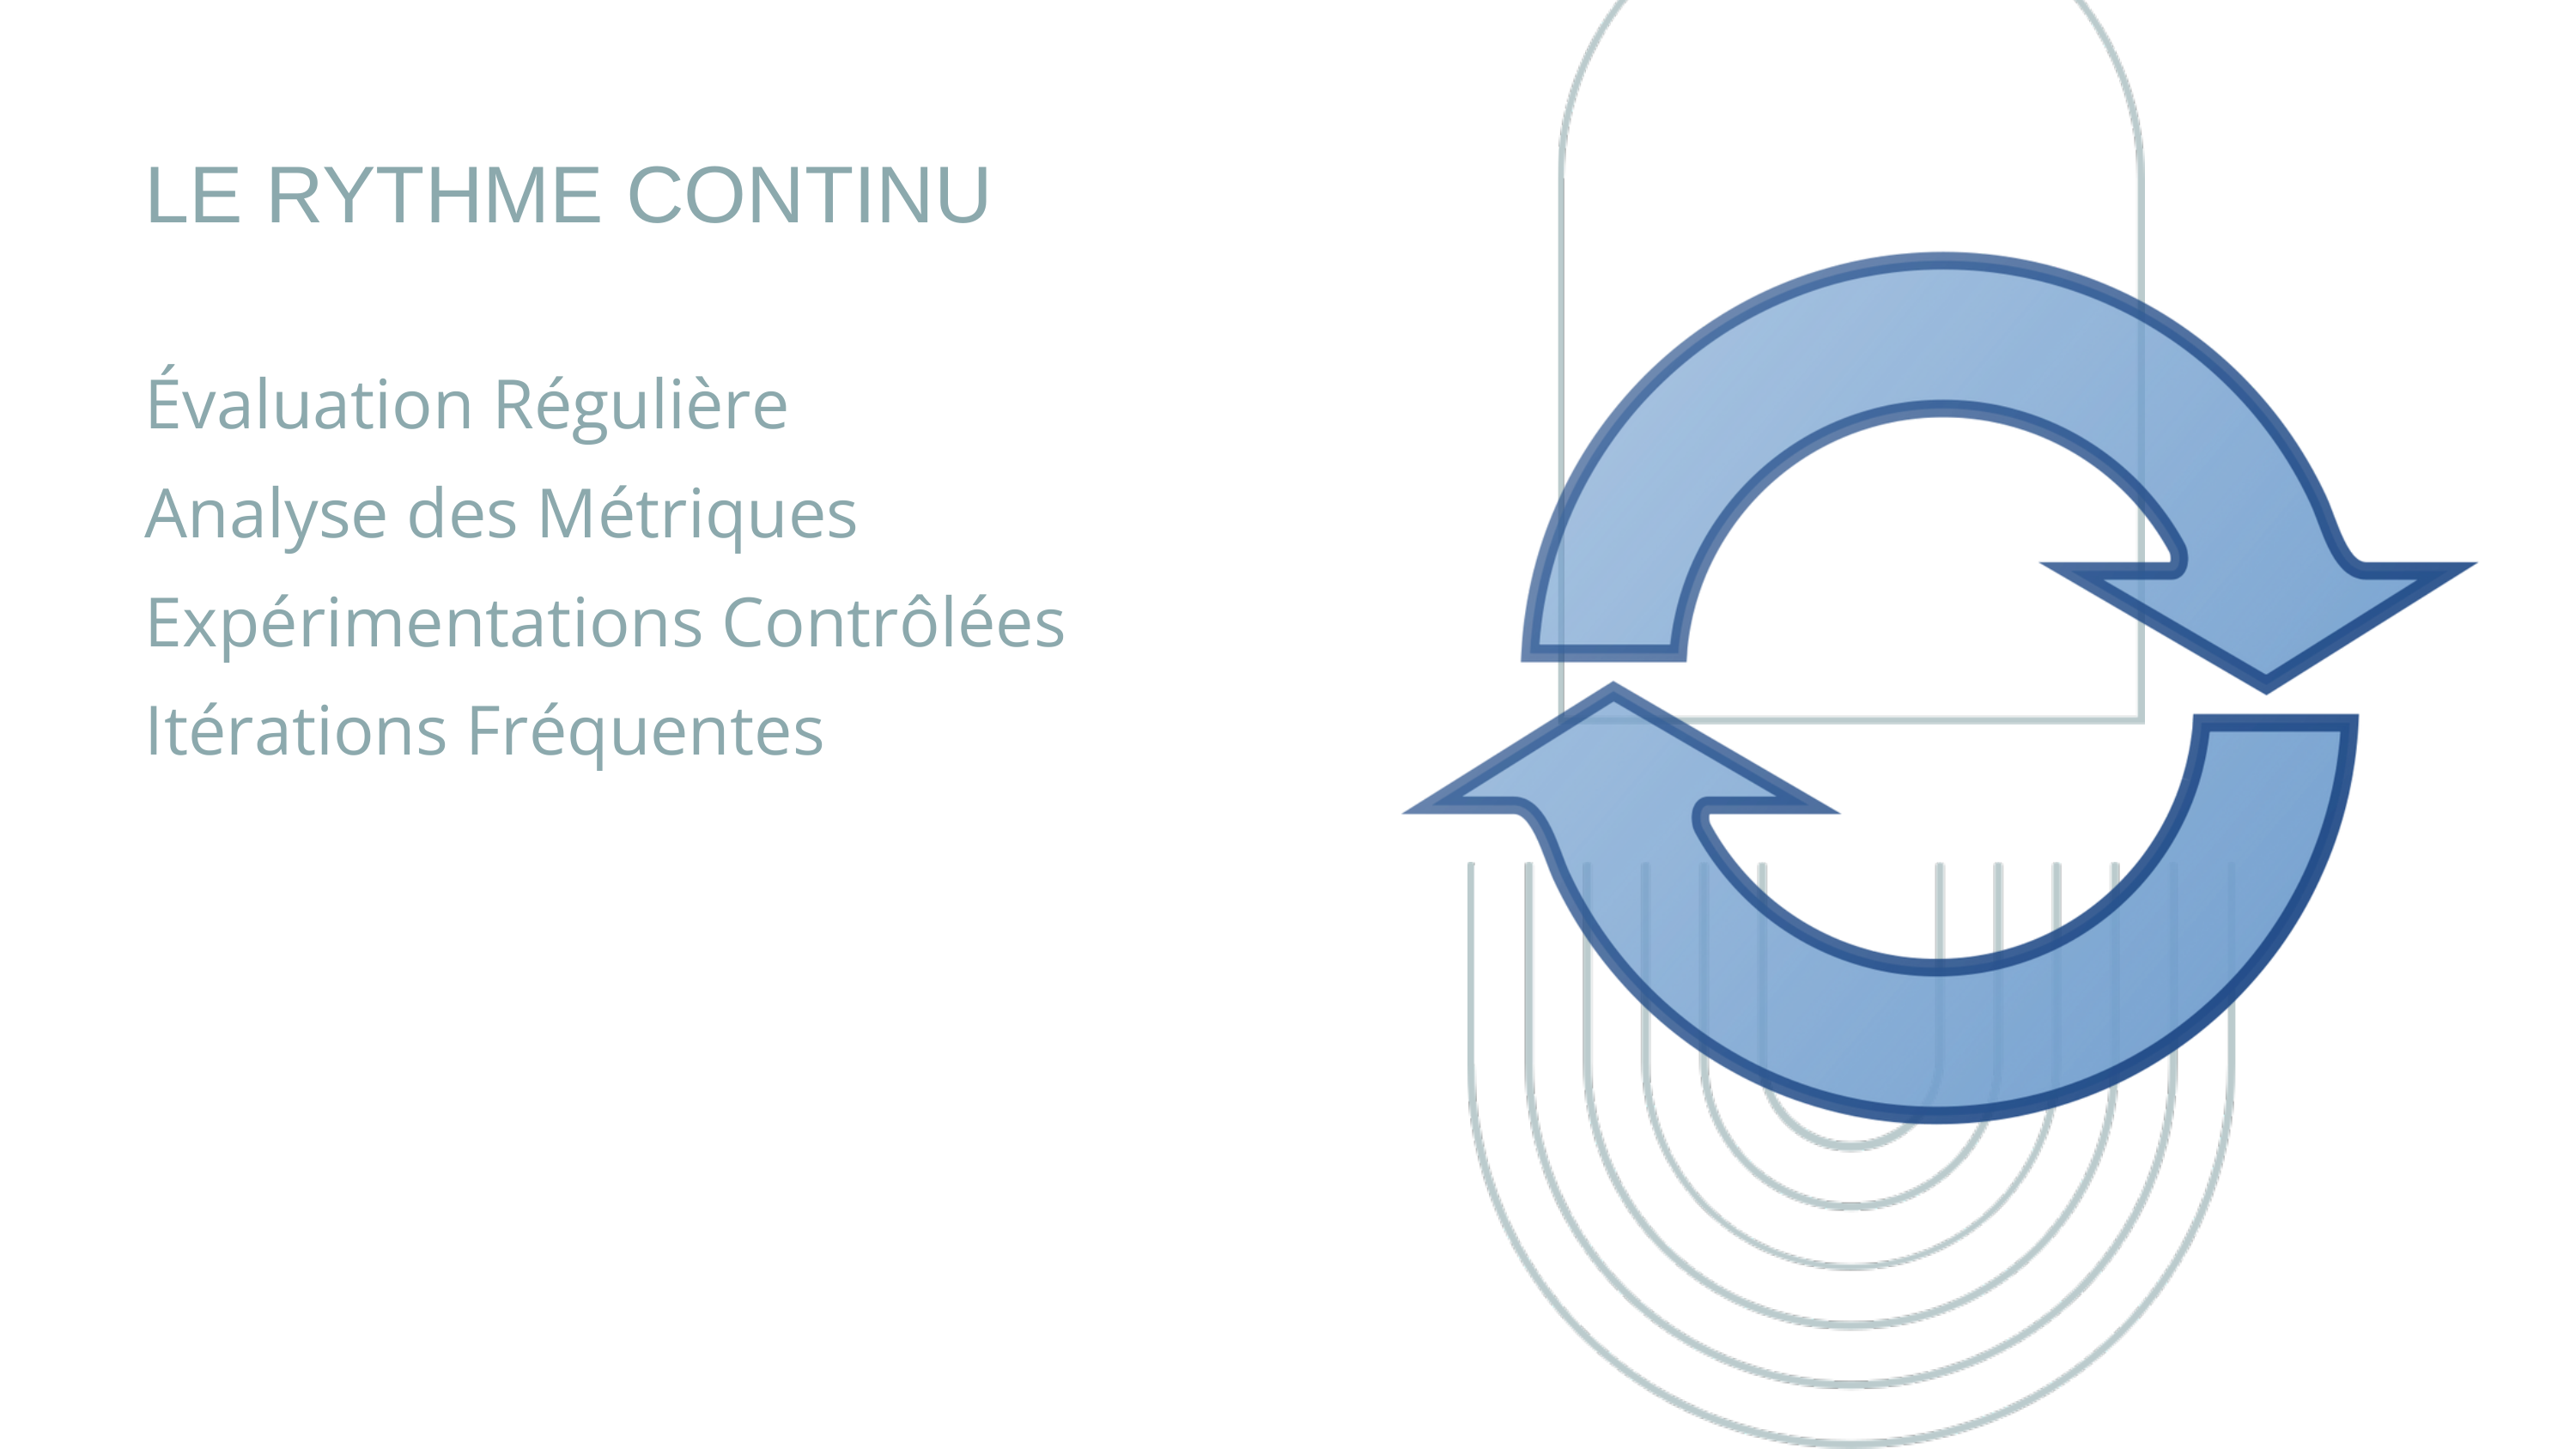

LE RYTHME CONTINU

Évaluation Régulière
Analyse des Métriques
Expérimentations Contrôlées
Itérations Fréquentes